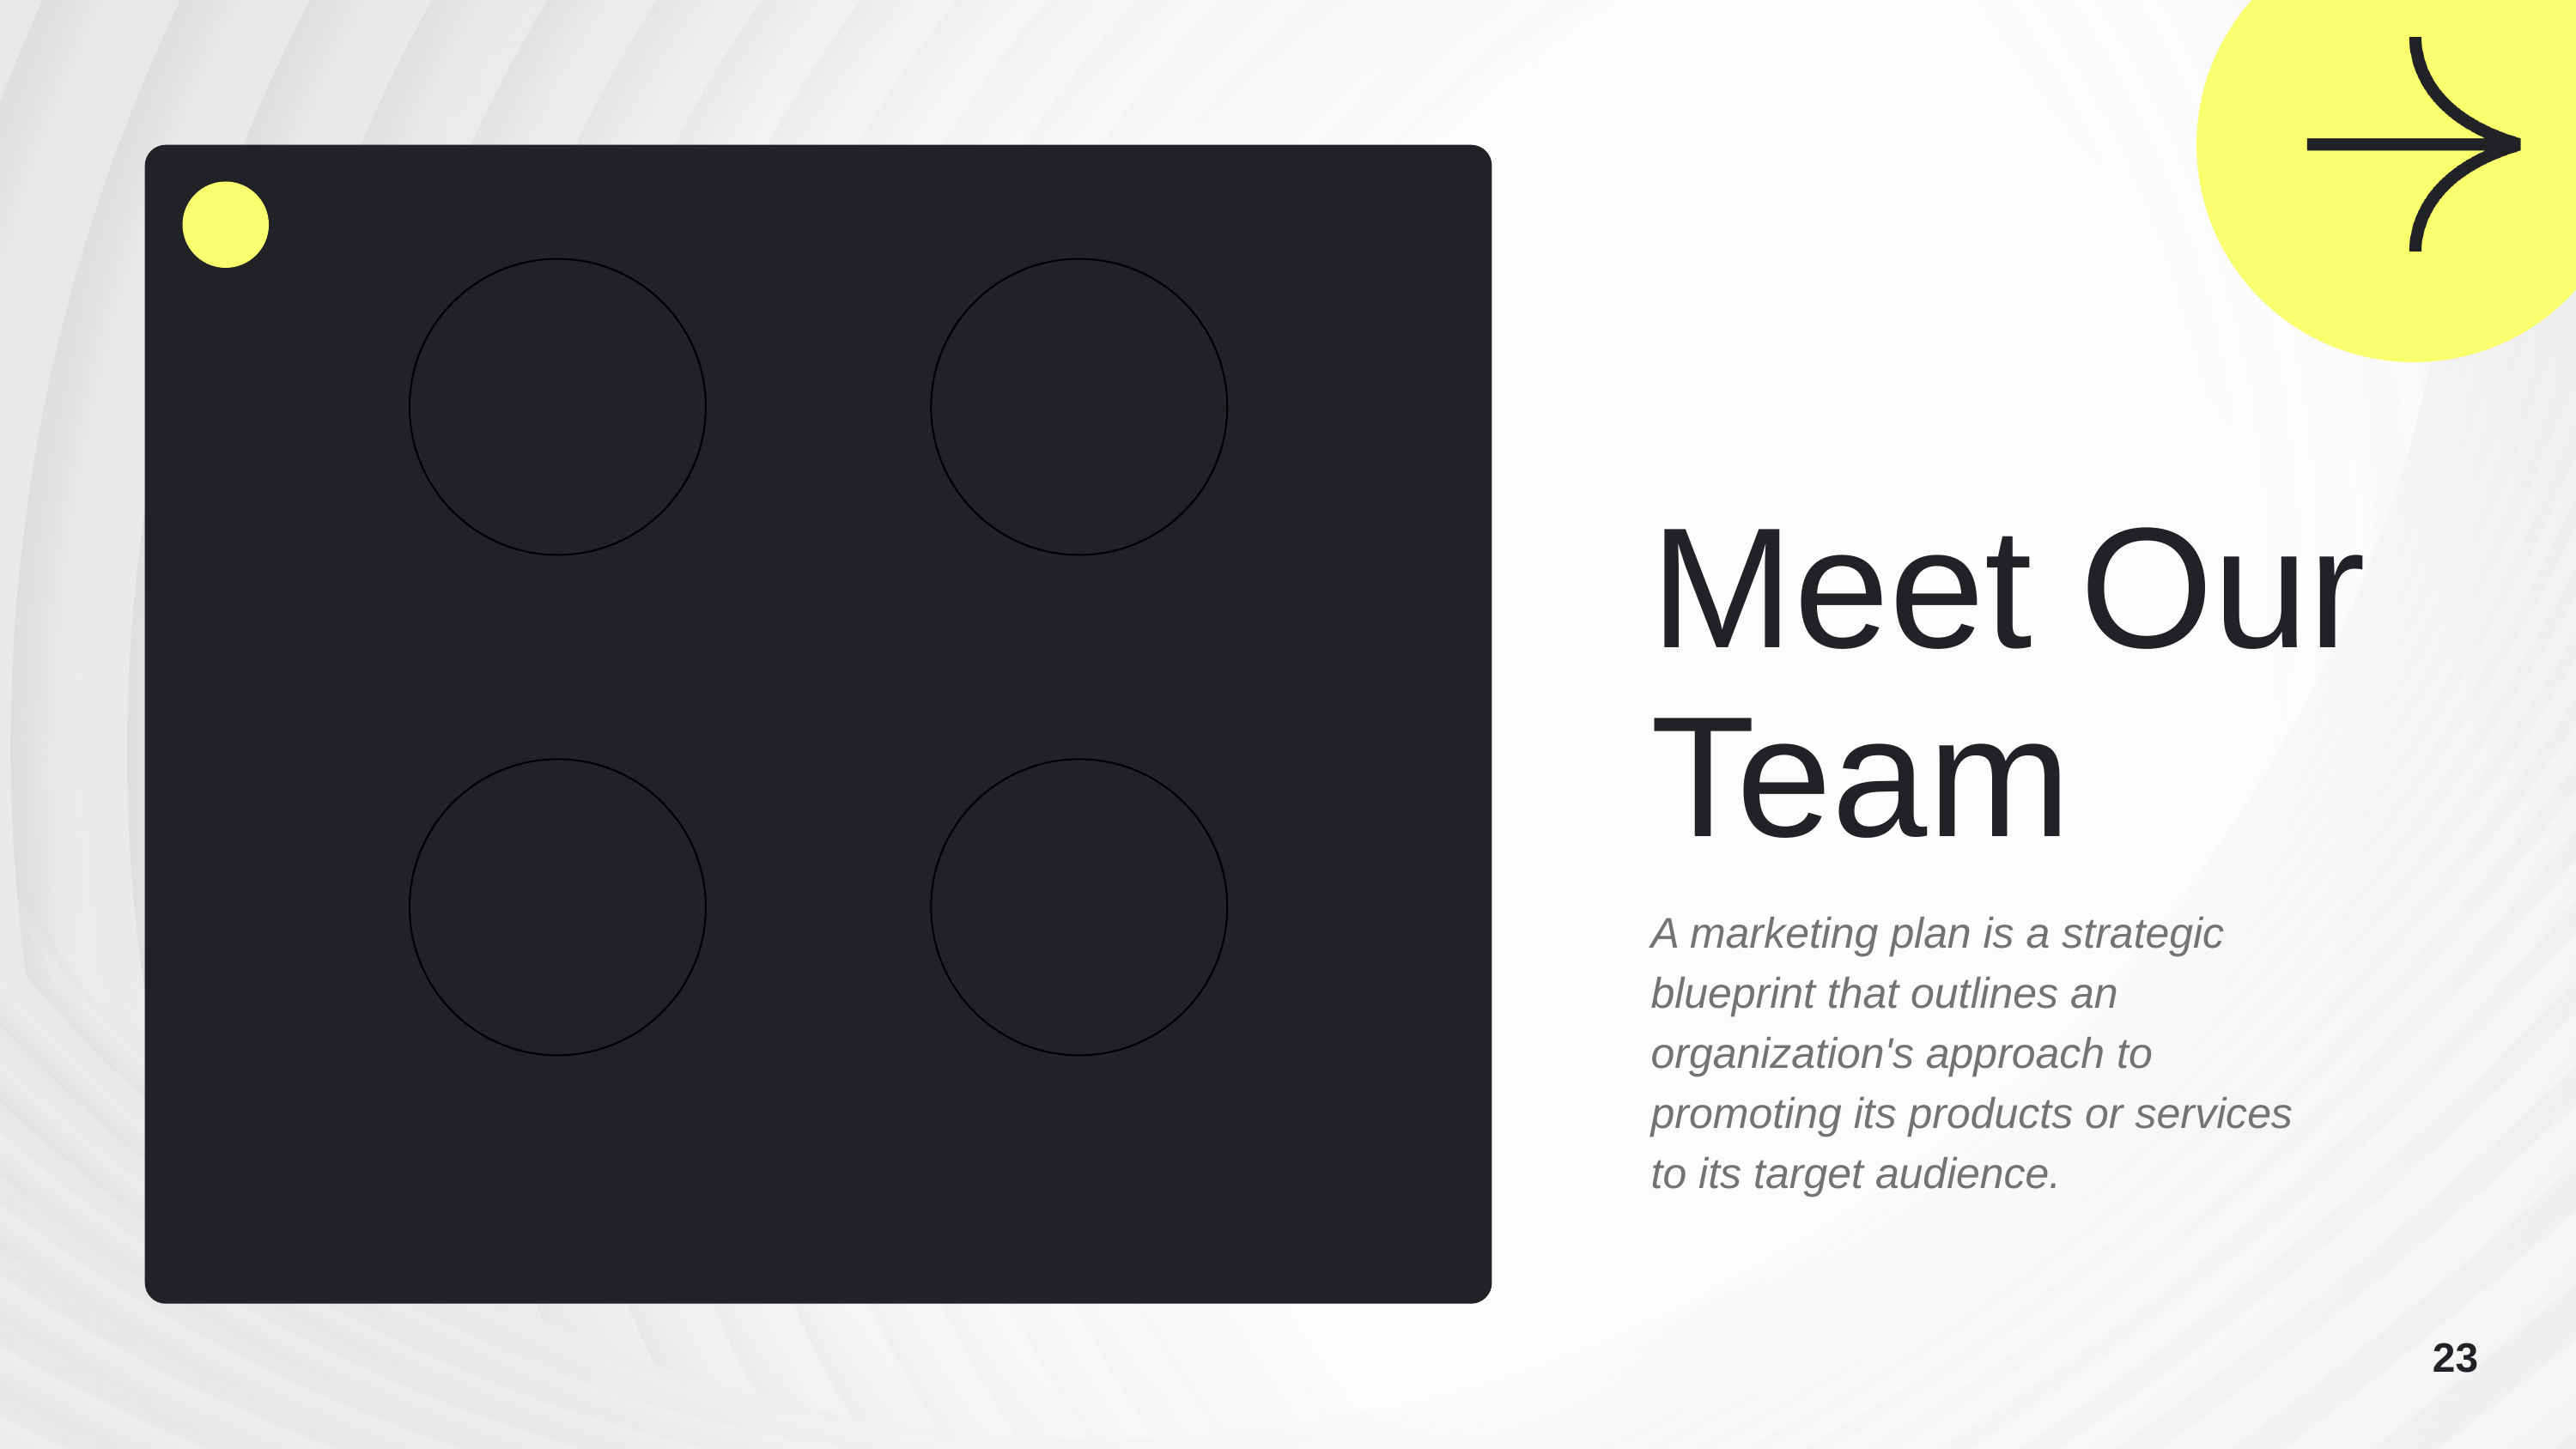

Meet Our Team

A marketing plan is a strategic blueprint that outlines an organization's approach to promoting its products or services to its target audience.
23